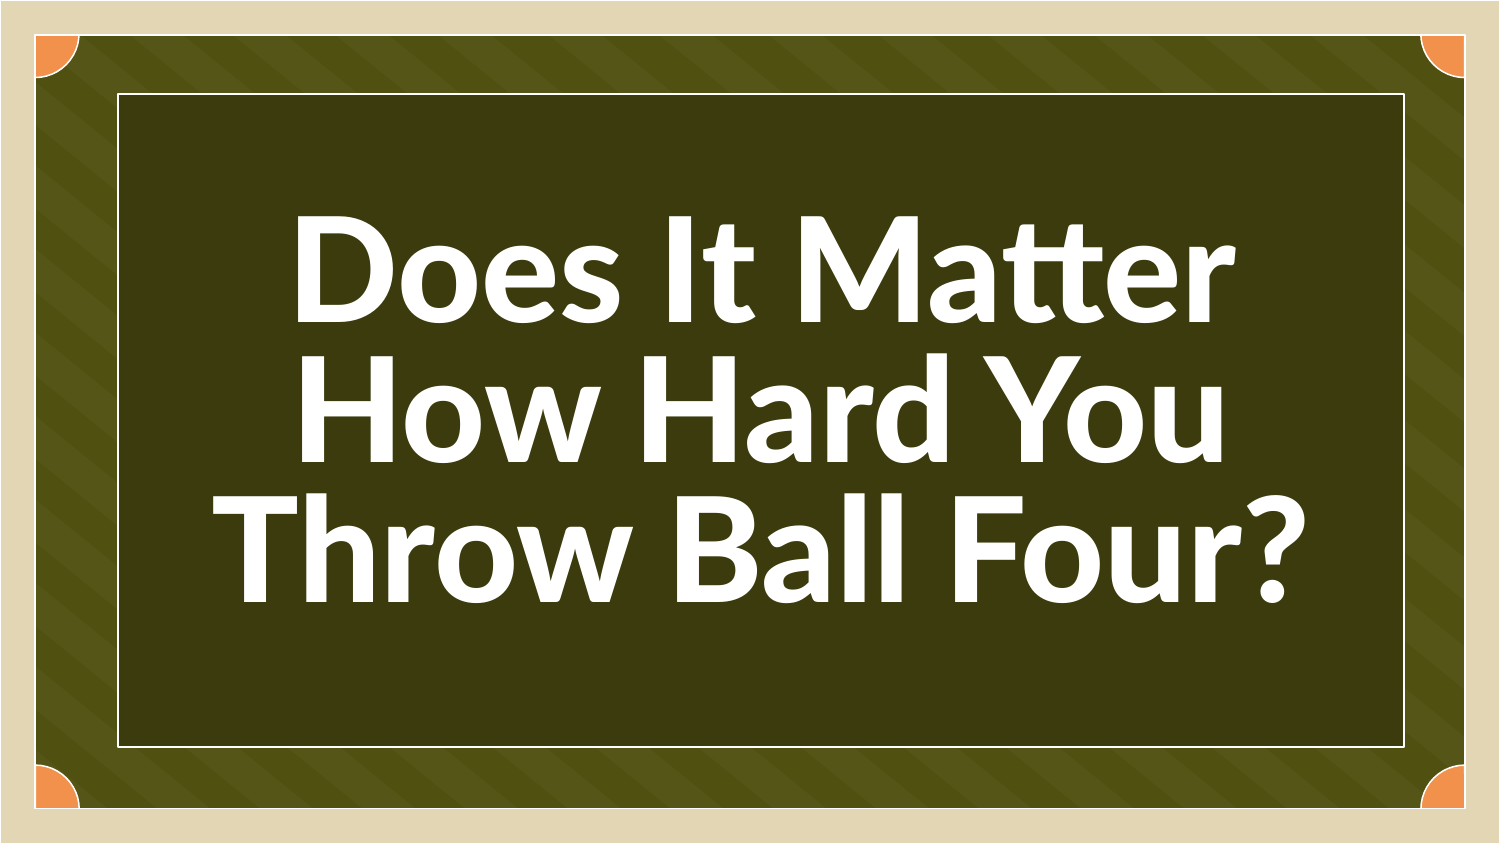

# Does It Matter How Hard You Throw Ball Four?